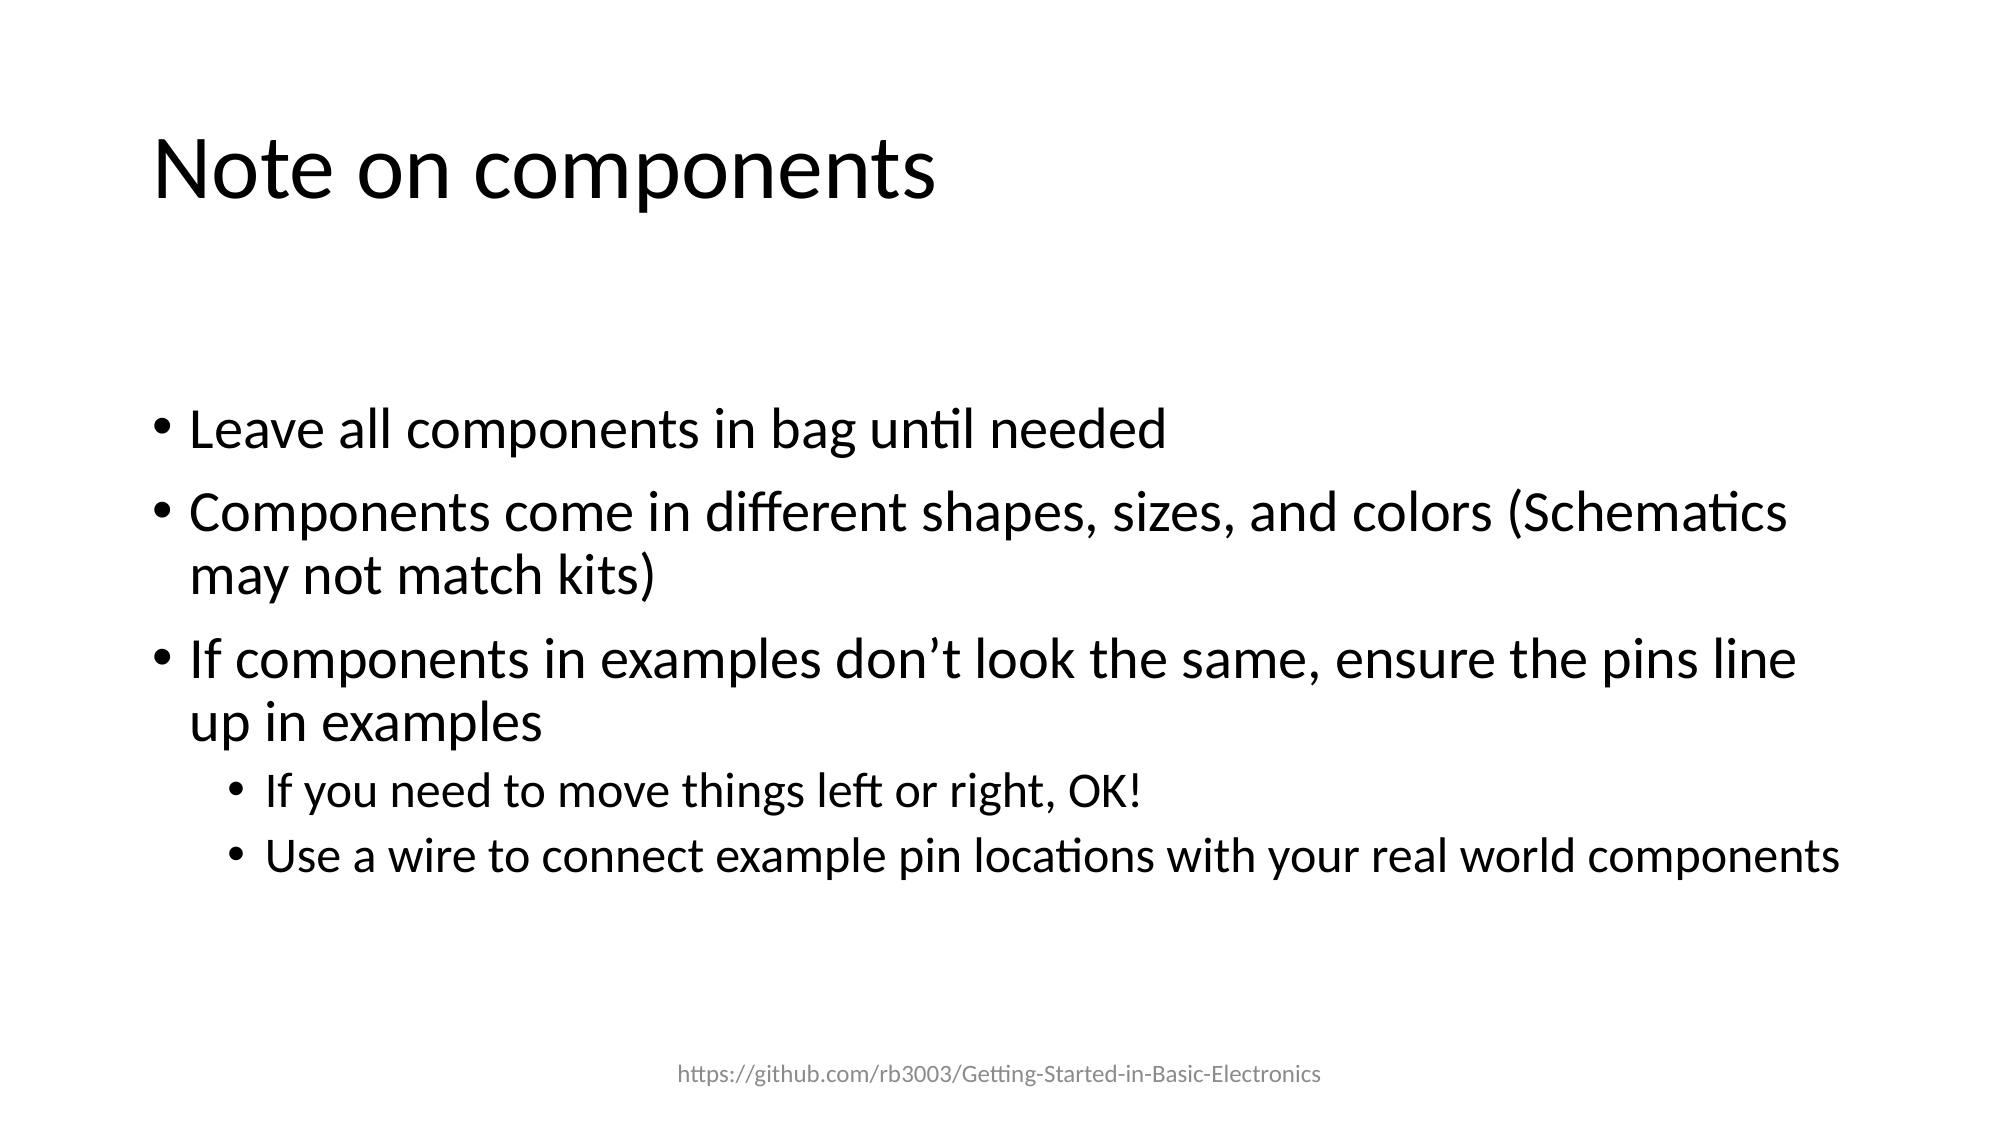

# Note on components

Leave all components in bag until needed
Components come in different shapes, sizes, and colors (Schematics may not match kits)
If components in examples don’t look the same, ensure the pins line up in examples
If you need to move things left or right, OK!
Use a wire to connect example pin locations with your real world components
https://github.com/rb3003/Getting-Started-in-Basic-Electronics